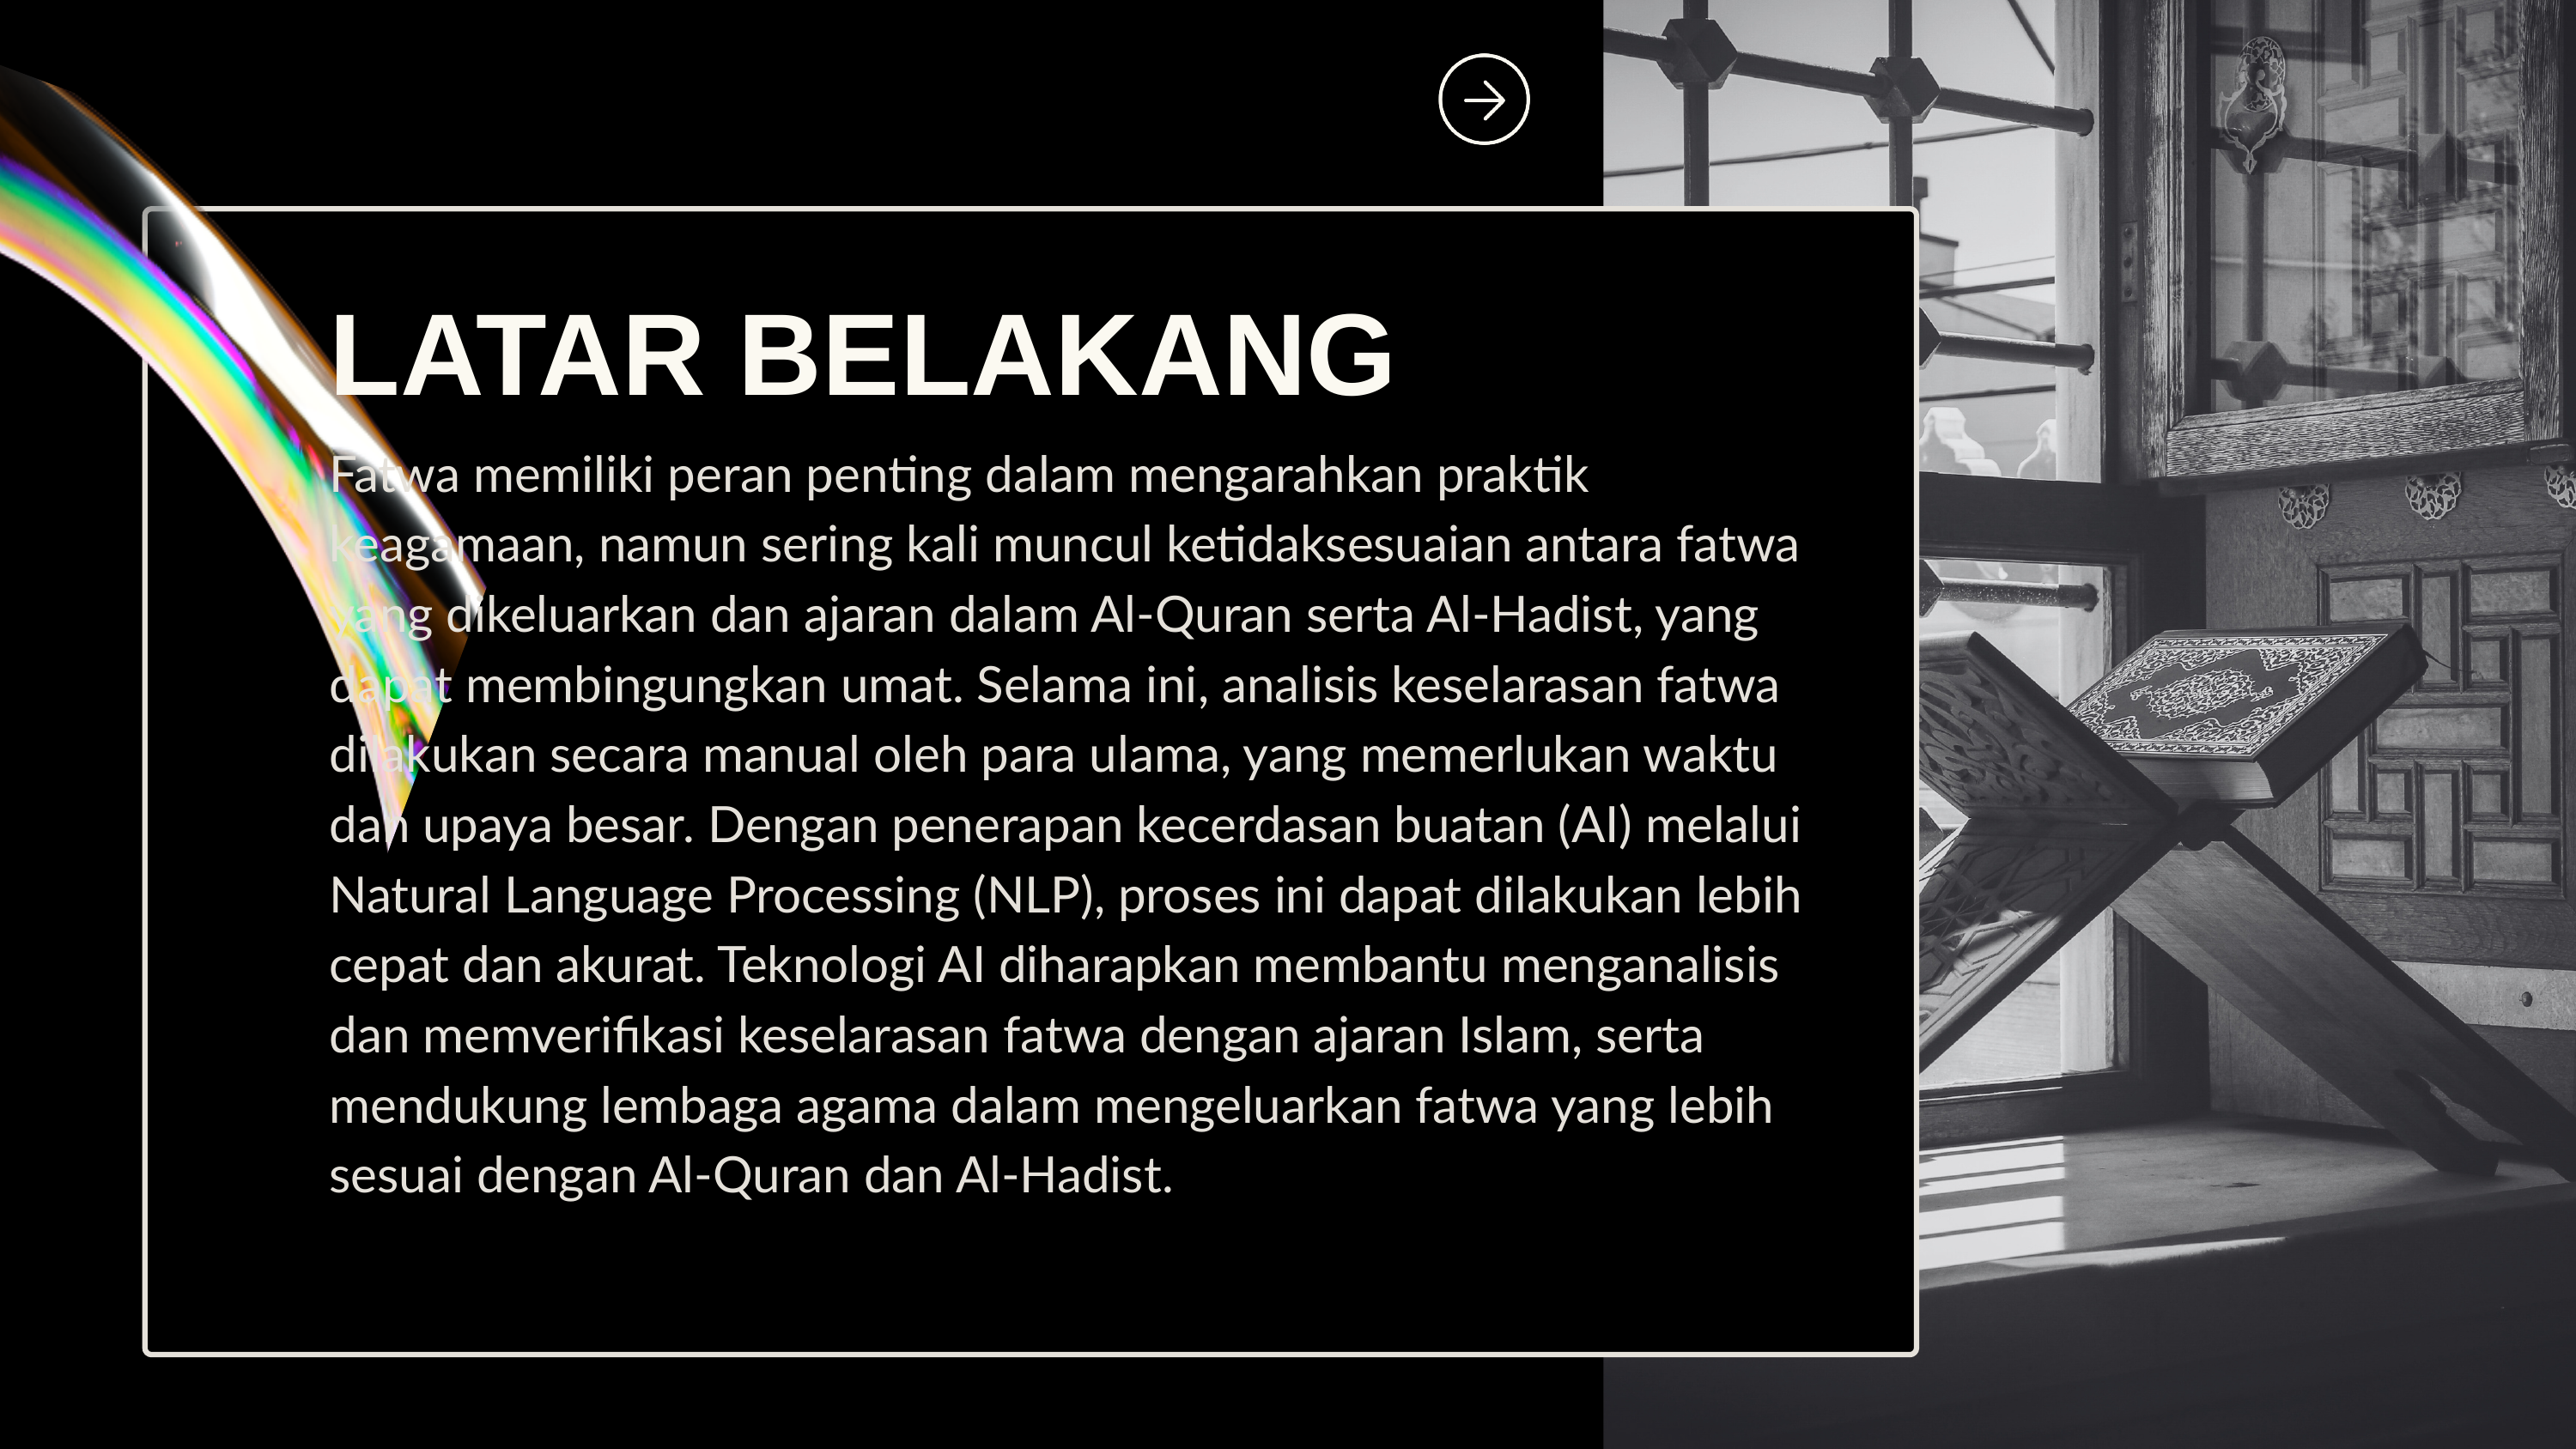

LATAR BELAKANG
Fatwa memiliki peran penting dalam mengarahkan praktik keagamaan, namun sering kali muncul ketidaksesuaian antara fatwa yang dikeluarkan dan ajaran dalam Al-Quran serta Al-Hadist, yang dapat membingungkan umat. Selama ini, analisis keselarasan fatwa dilakukan secara manual oleh para ulama, yang memerlukan waktu dan upaya besar. Dengan penerapan kecerdasan buatan (AI) melalui Natural Language Processing (NLP), proses ini dapat dilakukan lebih cepat dan akurat. Teknologi AI diharapkan membantu menganalisis dan memverifikasi keselarasan fatwa dengan ajaran Islam, serta mendukung lembaga agama dalam mengeluarkan fatwa yang lebih sesuai dengan Al-Quran dan Al-Hadist.